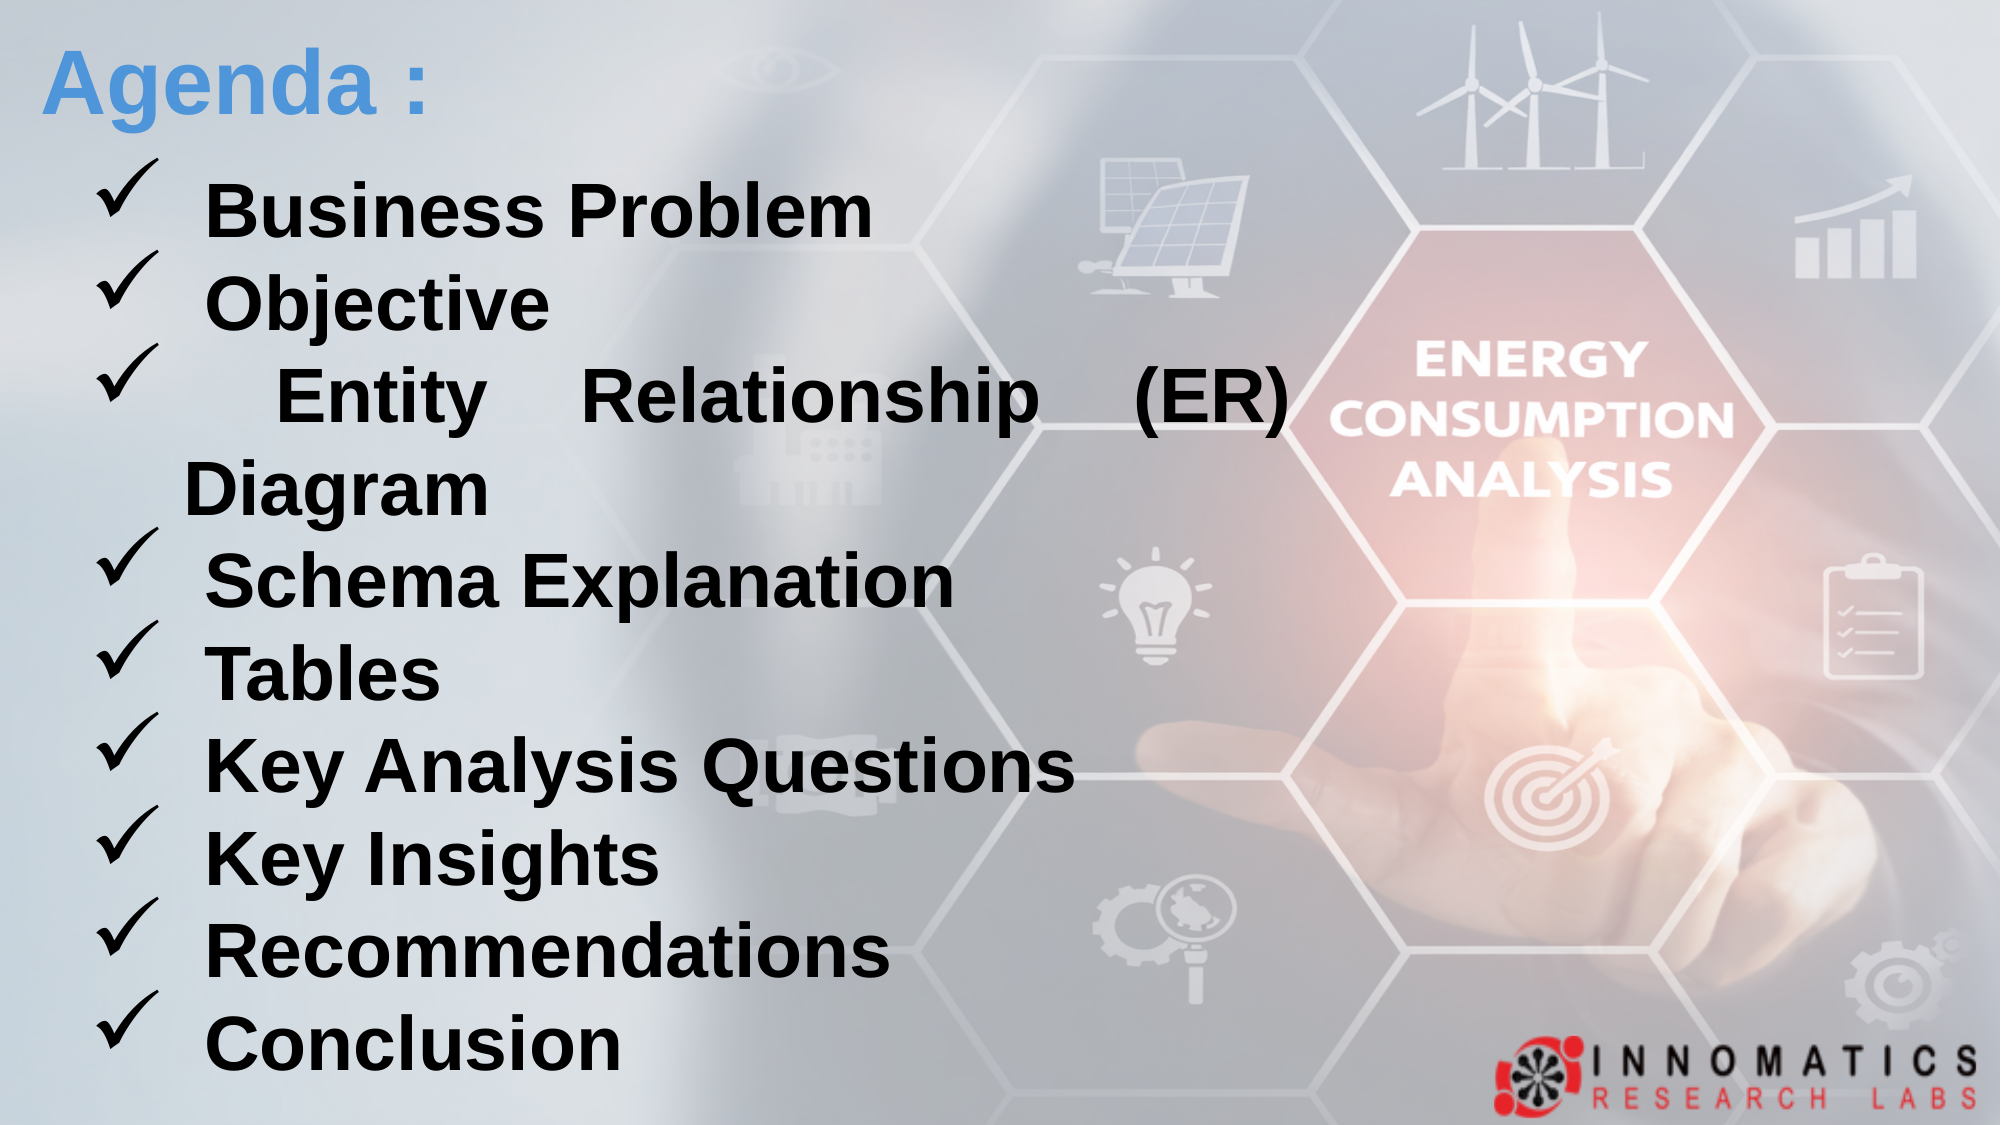

# Agenda :
 Business Problem
 Objective
 Entity Relationship (ER) Diagram
 Schema Explanation
 Tables
 Key Analysis Questions
 Key Insights
 Recommendations
 Conclusion